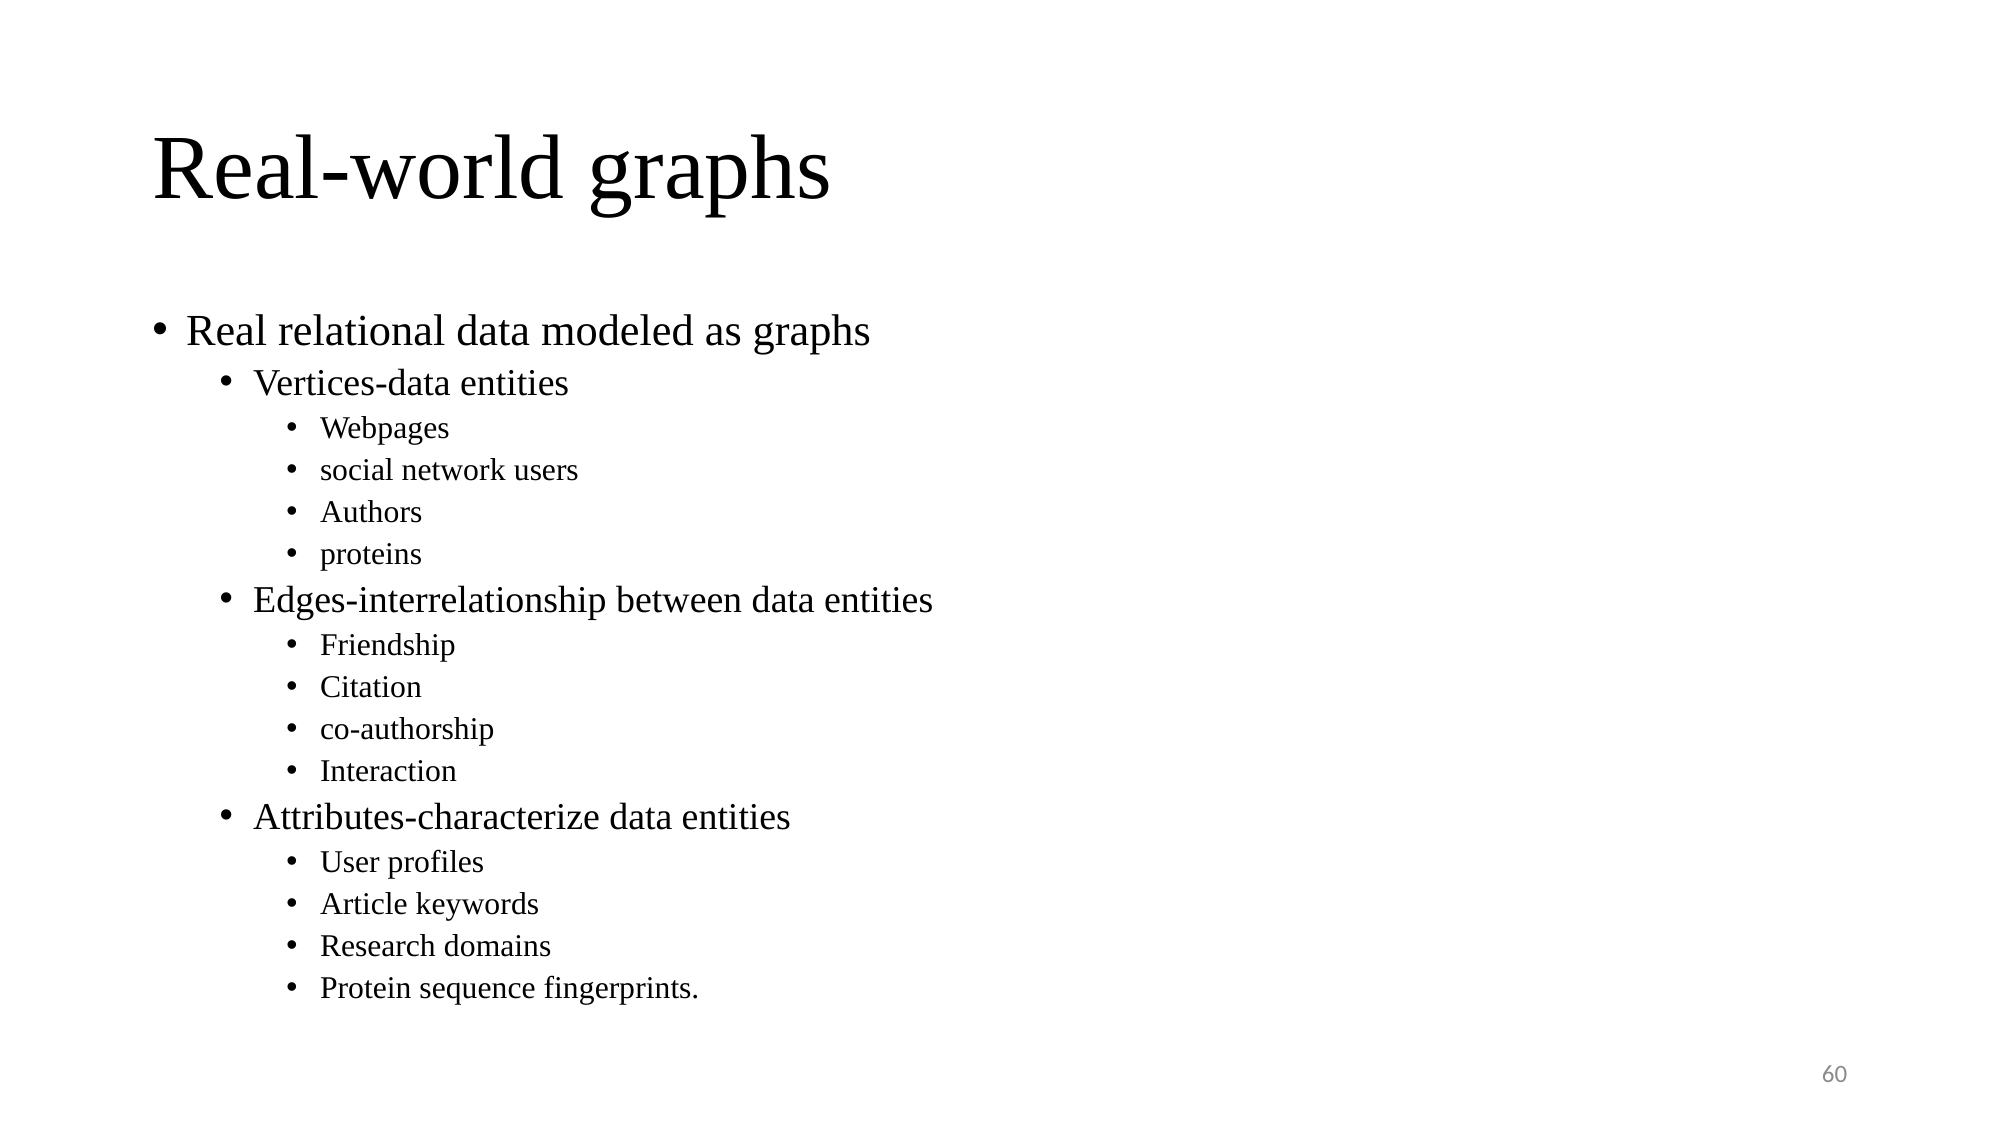

# Real-world graphs
Real relational data modeled as graphs
Vertices-data entities
Webpages
social network users
Authors
proteins
Edges-interrelationship between data entities
Friendship
Citation
co-authorship
Interaction
Attributes-characterize data entities
User profiles
Article keywords
Research domains
Protein sequence fingerprints.

60